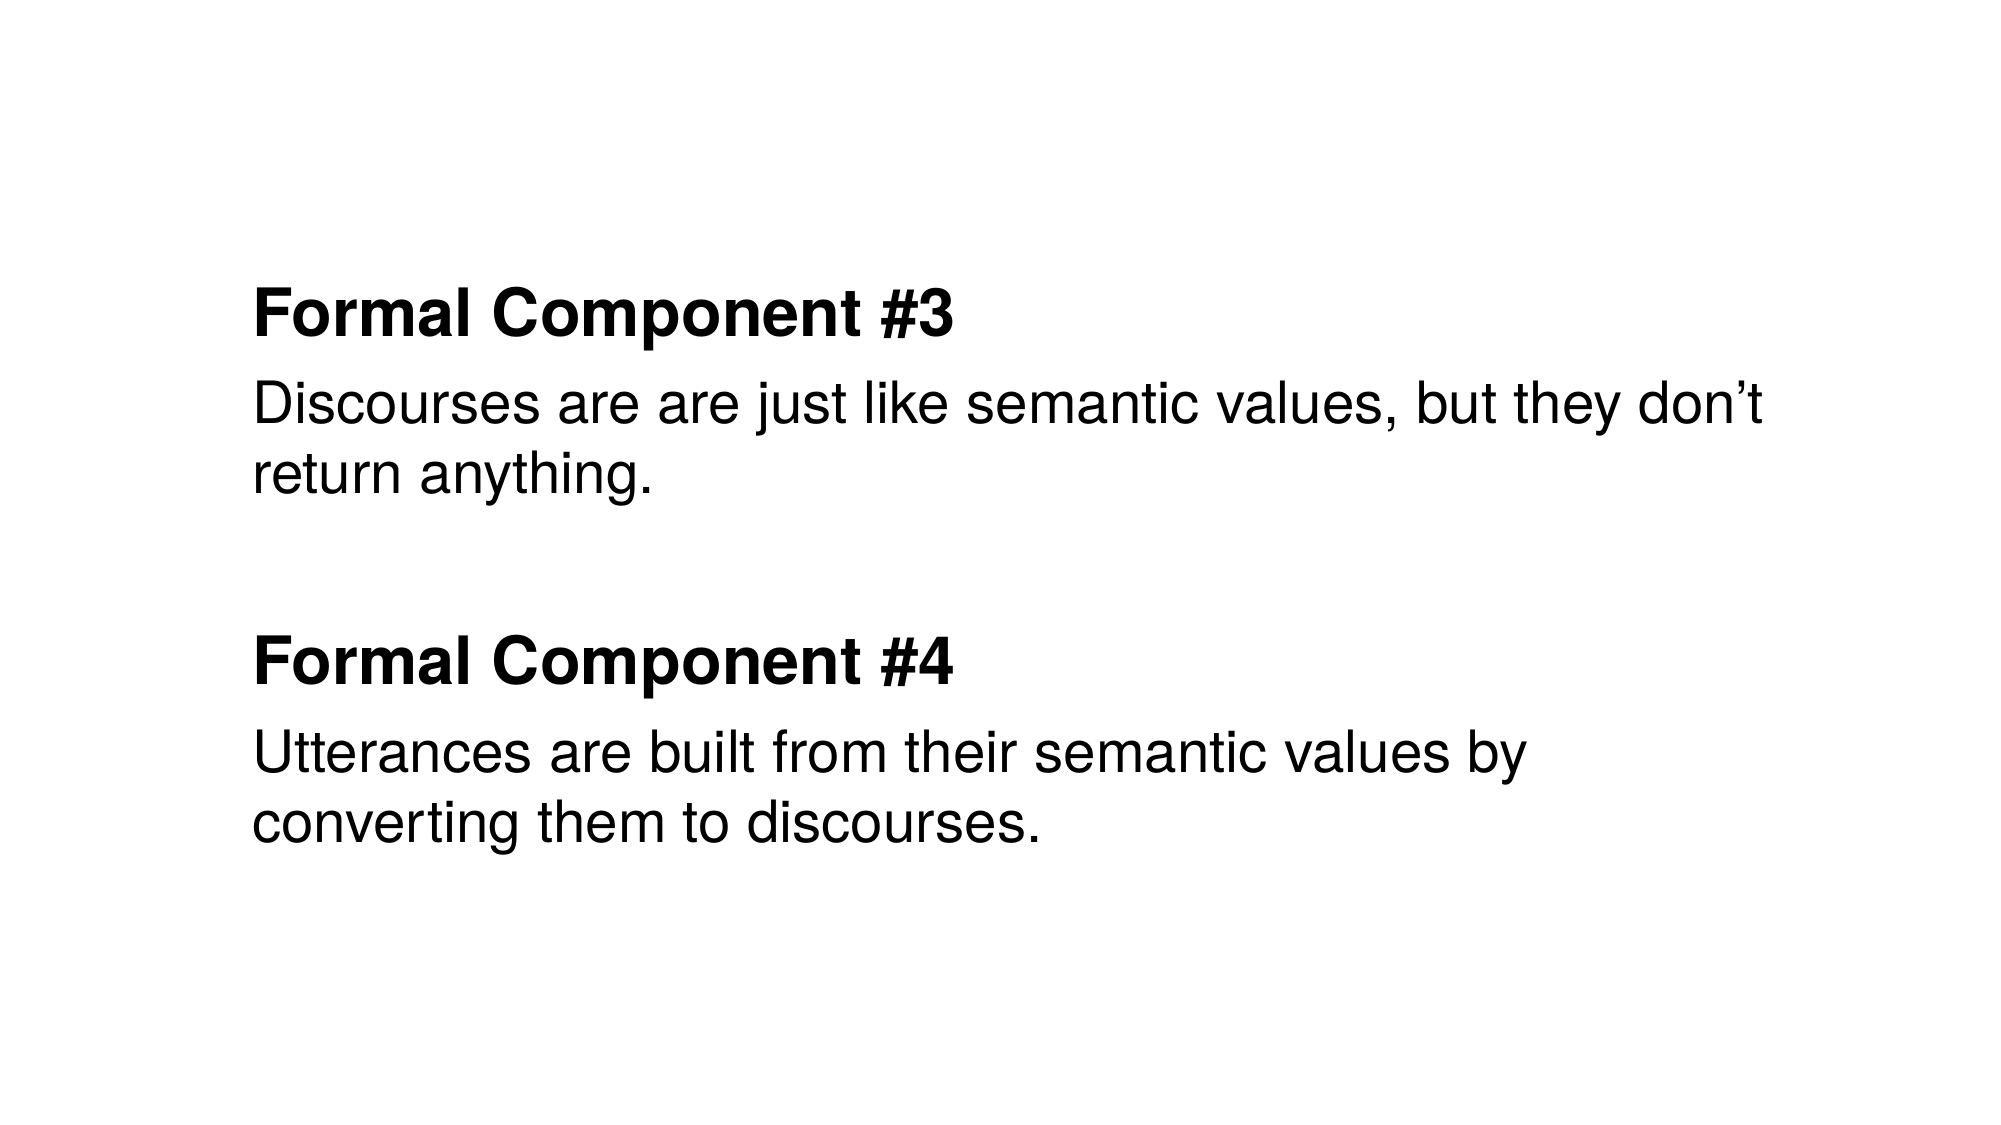

Formal Component #3
Discourses are are just like semantic values, but they don’t return anything.
Formal Component #4
Utterances are built from their semantic values by converting them to discourses.